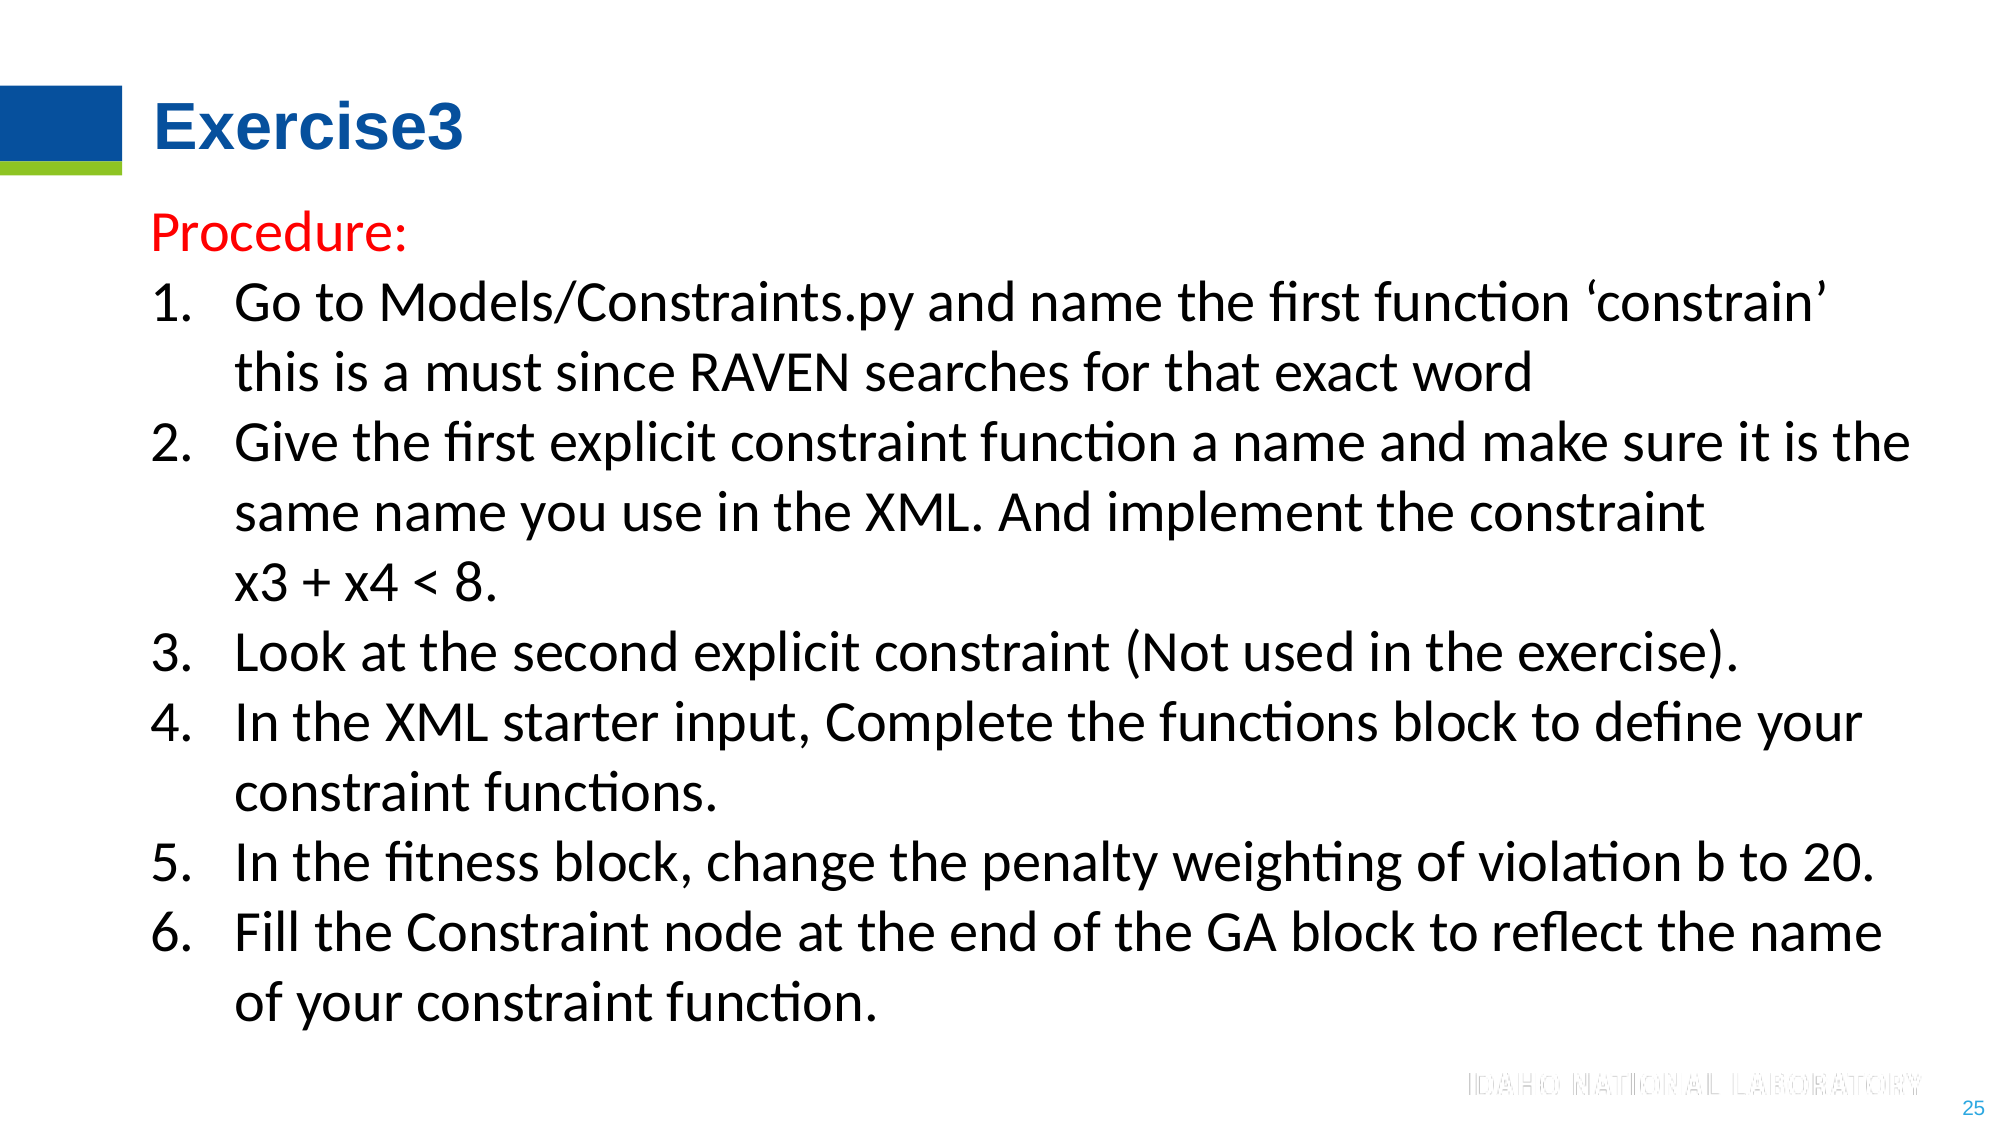

# Exercise3
Procedure:
Go to Models/Constraints.py and name the first function ‘constrain’ this is a must since RAVEN searches for that exact word
Give the first explicit constraint function a name and make sure it is the same name you use in the XML. And implement the constraint               x3 + x4 < 8.
Look at the second explicit constraint (Not used in the exercise).
In the XML starter input, Complete the functions block to define your constraint functions.
In the fitness block, change the penalty weighting of violation b to 20.
Fill the Constraint node at the end of the GA block to reflect the name of your constraint function.

25